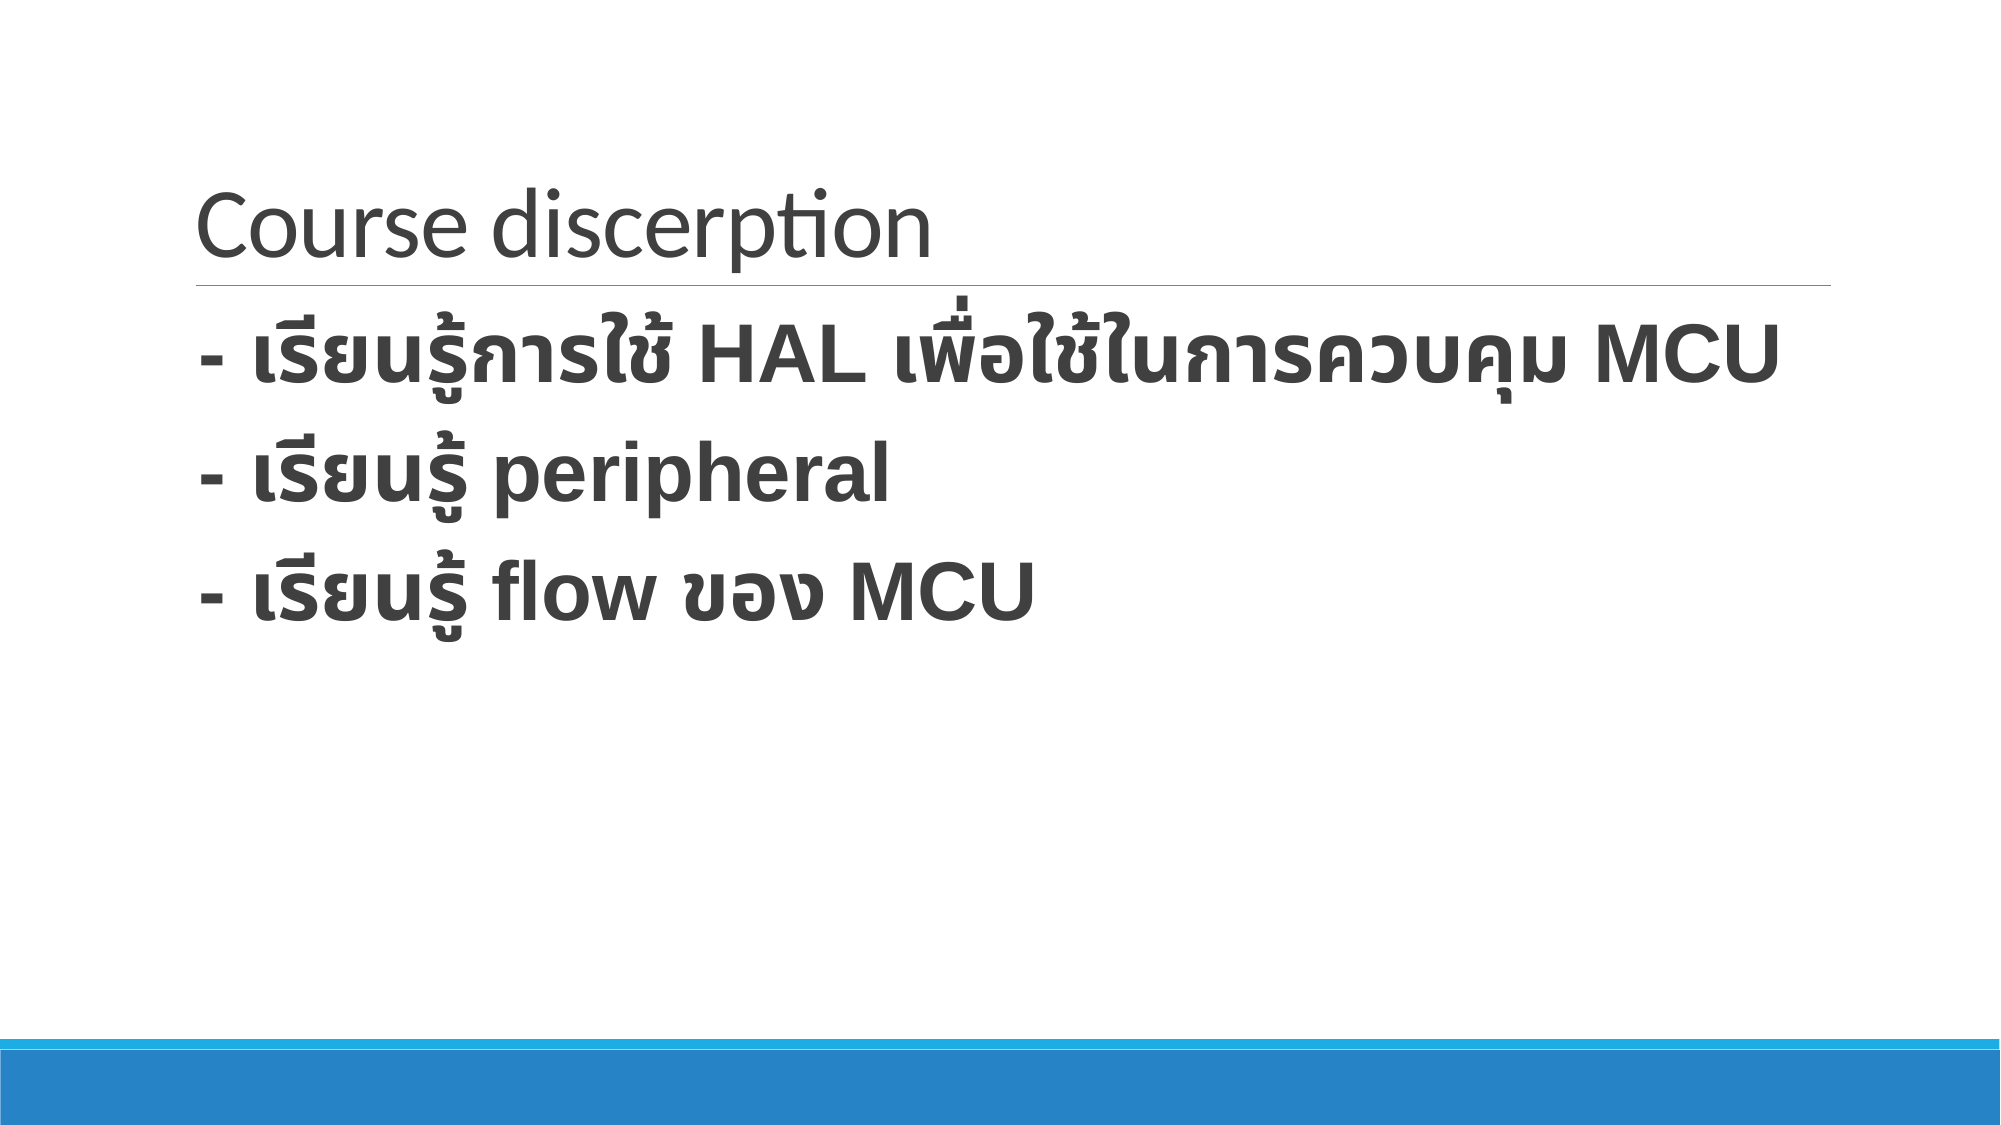

# Course discerption
- เรียนรู้การใช้ HAL เพื่อใช้ในการควบคุม MCU
- เรียนรู้ peripheral
- เรียนรู้ flow ของ MCU